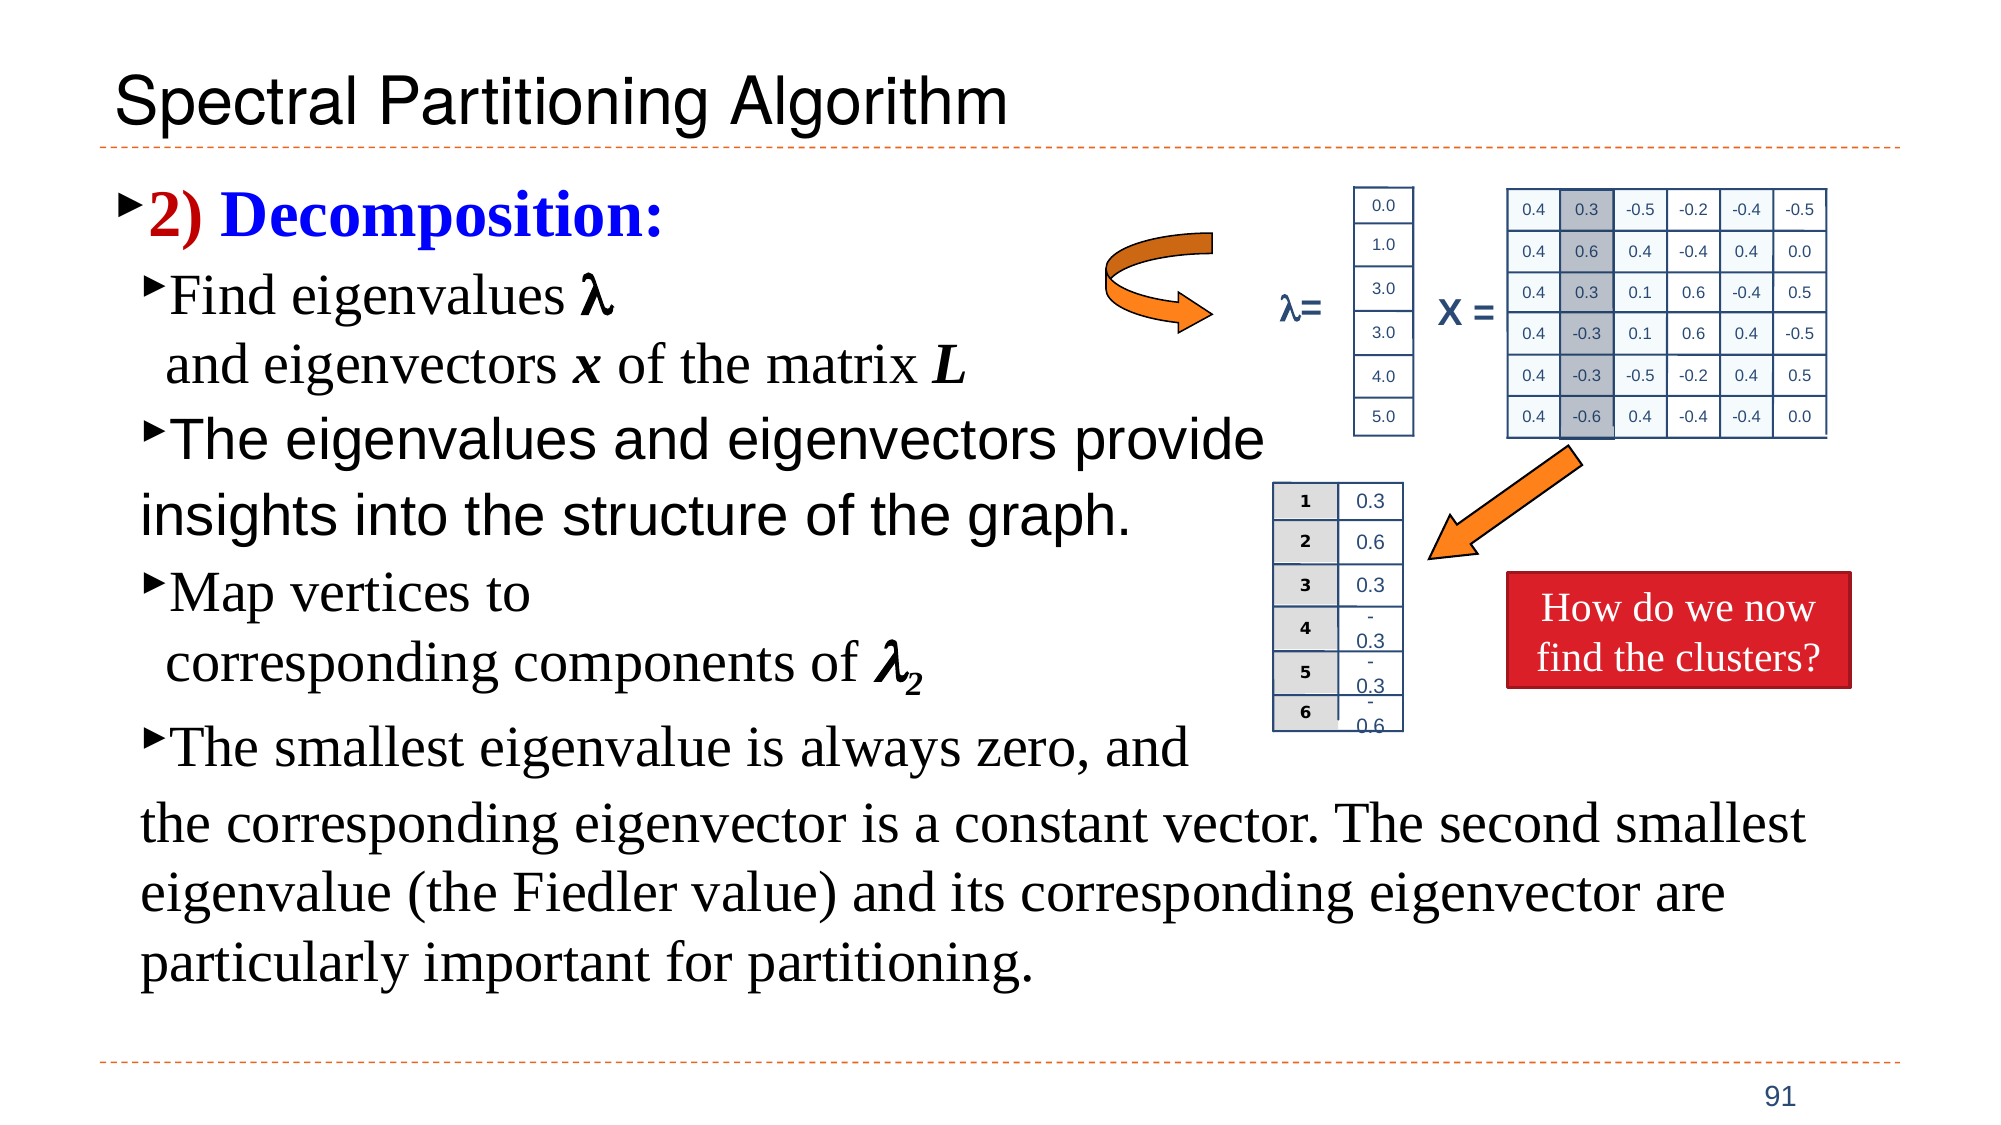

# Spectral Partitioning Algorithm
2) Decomposition:
Find eigenvalues λ
and eigenvectors x of the matrix L
The eigenvalues and eigenvectors provide
insights into the structure of the graph.
Map vertices to
corresponding components of λ2
The smallest eigenvalue is always zero, and
the corresponding eigenvector is a constant vector. The second smallest eigenvalue (the Fiedler value) and its corresponding eigenvector are particularly important for partitioning.

0.0

0.4
0.3
-0.5
-0.2
-0.4
-0.5

1.0

0.4
0.6
0.4
-0.4
0.4
0.0

3.0

0.4
0.3
0.1
0.6
-0.4
0.5
λ=
X =

3.0

0.4
-0.3
0.1
0.6
0.4
-0.5

0.4
-0.3
-0.5
-0.2
0.4
0.5

4.0

0.4
-0.6
0.4
-0.4
-0.4
0.0

5.0

1
0.3

2
0.6

3
0.3
How do we now find the clusters?
4

-0.3
5

-0.3

6
-0.6